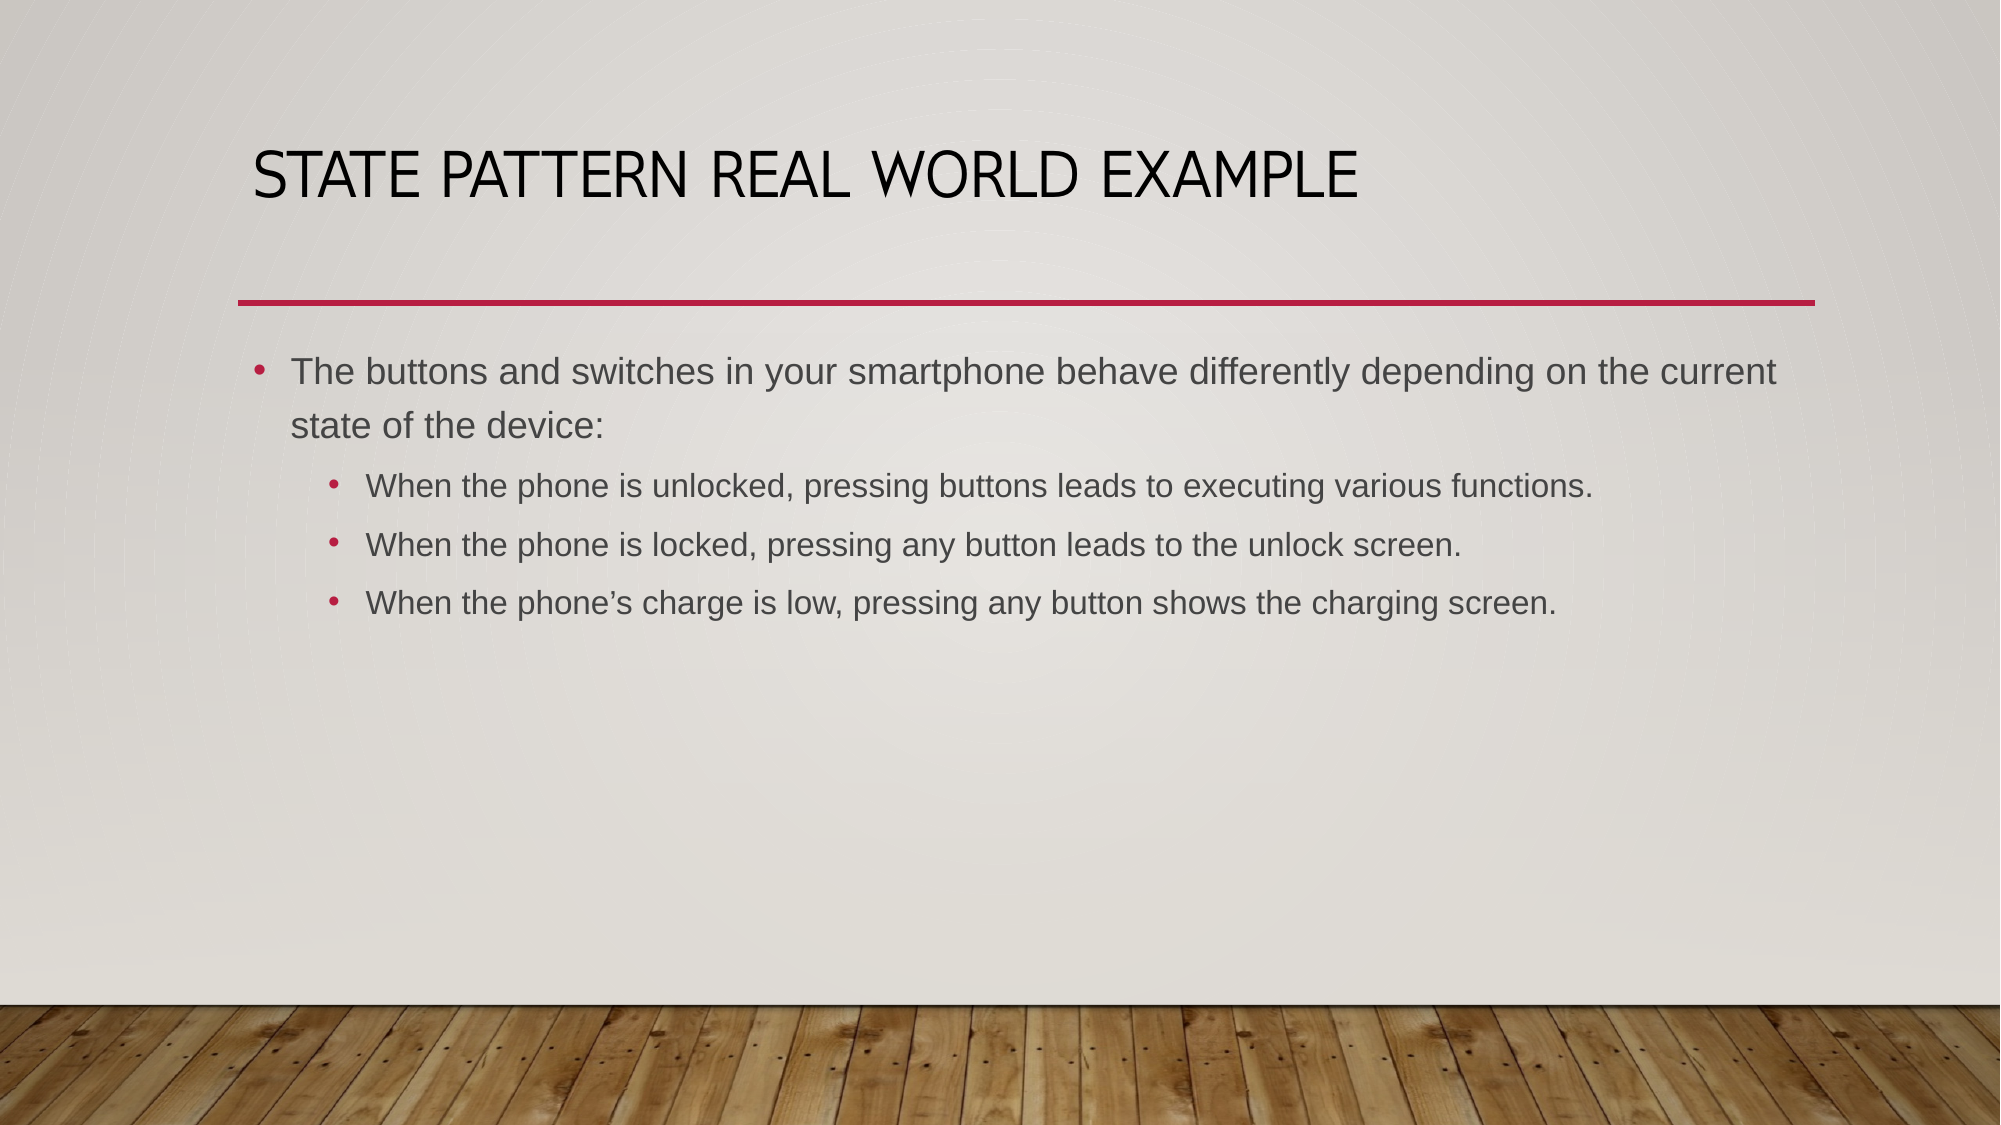

# State pattern Real world example
The buttons and switches in your smartphone behave differently depending on the current state of the device:
When the phone is unlocked, pressing buttons leads to executing various functions.
When the phone is locked, pressing any button leads to the unlock screen.
When the phone’s charge is low, pressing any button shows the charging screen.